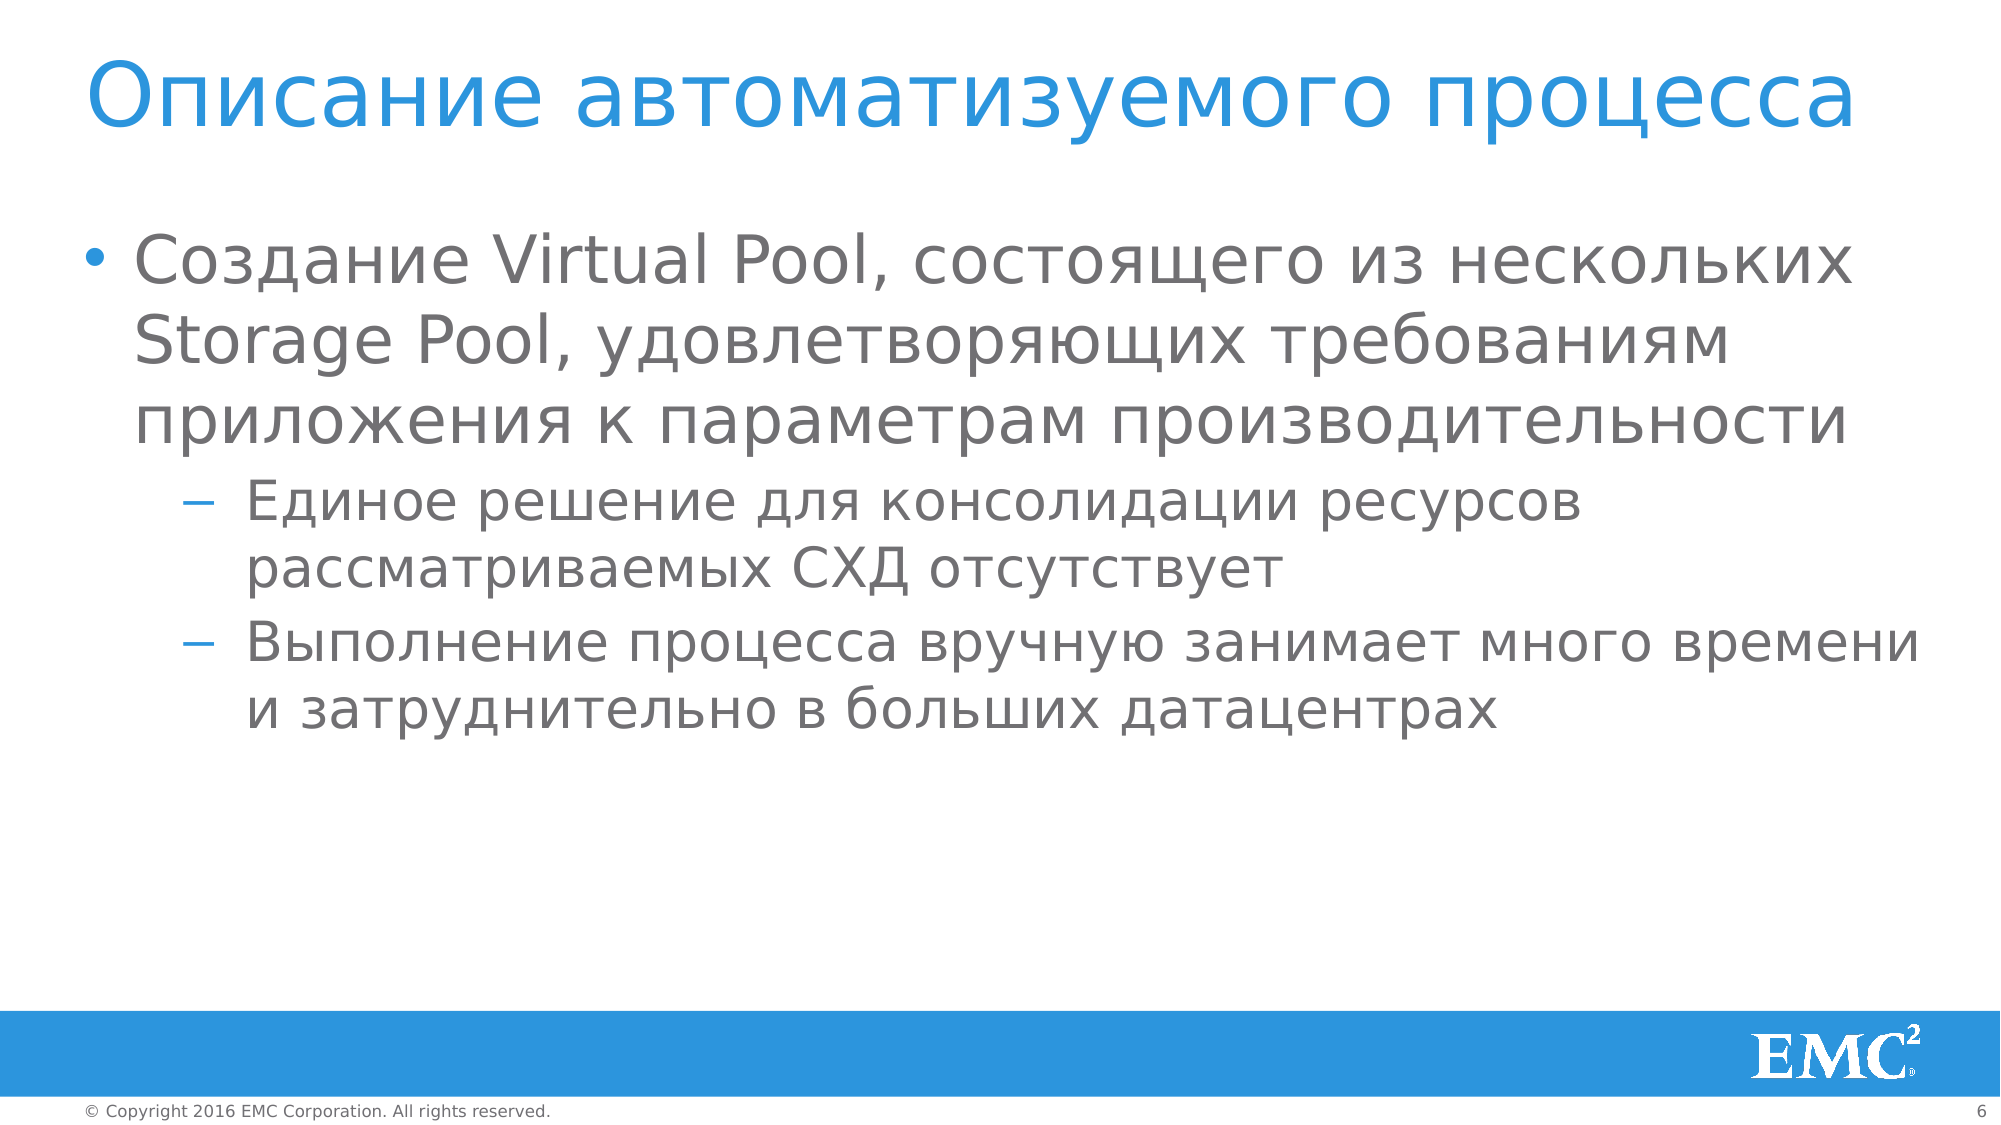

# Описание автоматизуемого процесса
Создание Virtual Pool, состоящего из нескольких Storage Pool, удовлетворяющих требованиям приложения к параметрам производительности
Единое решение для консолидации ресурсов рассматриваемых СХД отсутствует
Выполнение процесса вручную занимает много времени и затруднительно в больших датацентрах